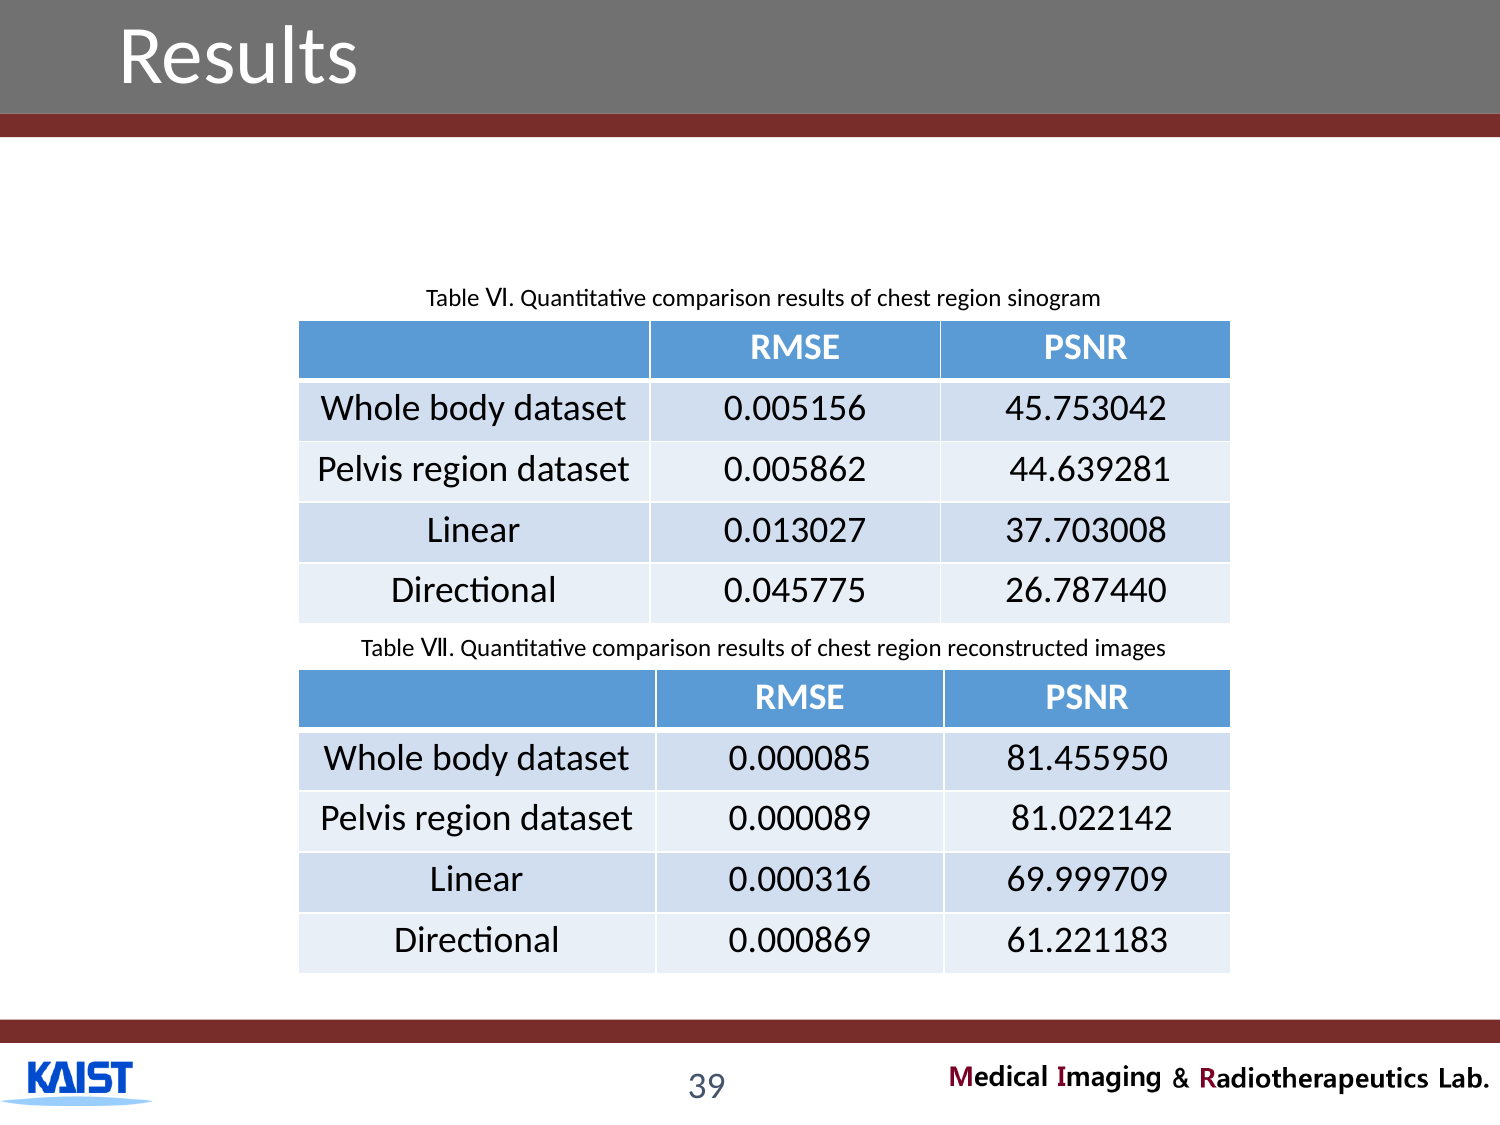

# Results
Table Ⅵ. Quantitative comparison results of chest region sinogram
|  | RMSE | PSNR |
| --- | --- | --- |
| Whole body dataset | 0.005156 | 45.753042 |
| Pelvis region dataset | 0.005862 | 44.639281 |
| Linear | 0.013027 | 37.703008 |
| Directional | 0.045775 | 26.787440 |
Table Ⅶ. Quantitative comparison results of chest region reconstructed images
|  | RMSE | PSNR |
| --- | --- | --- |
| Whole body dataset | 0.000085 | 81.455950 |
| Pelvis region dataset | 0.000089 | 81.022142 |
| Linear | 0.000316 | 69.999709 |
| Directional | 0.000869 | 61.221183 |